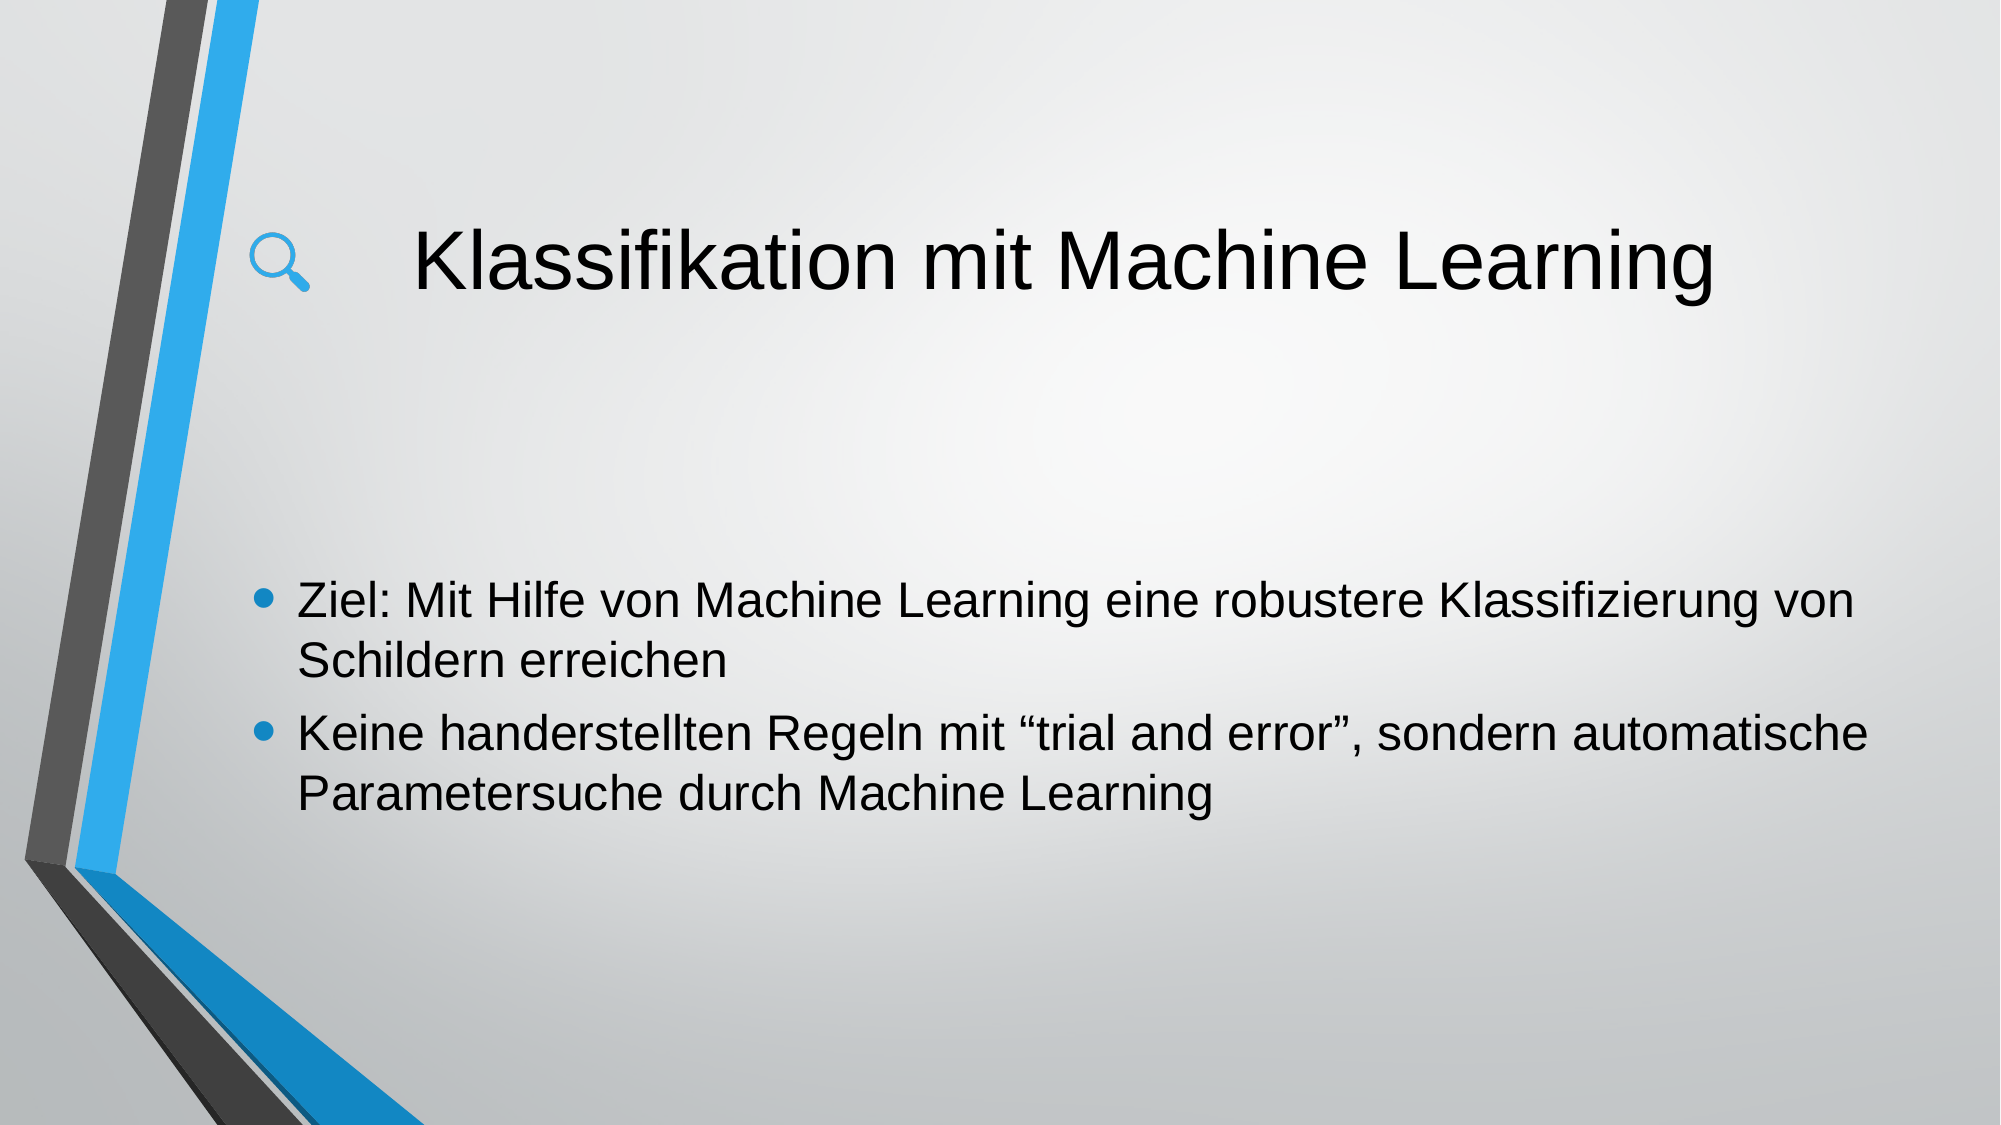

# Klassifikation mit Machine Learning

Ziel: Mit Hilfe von Machine Learning eine robustere Klassifizierung von Schildern erreichen
Keine handerstellten Regeln mit “trial and error”, sondern automatische Parametersuche durch Machine Learning